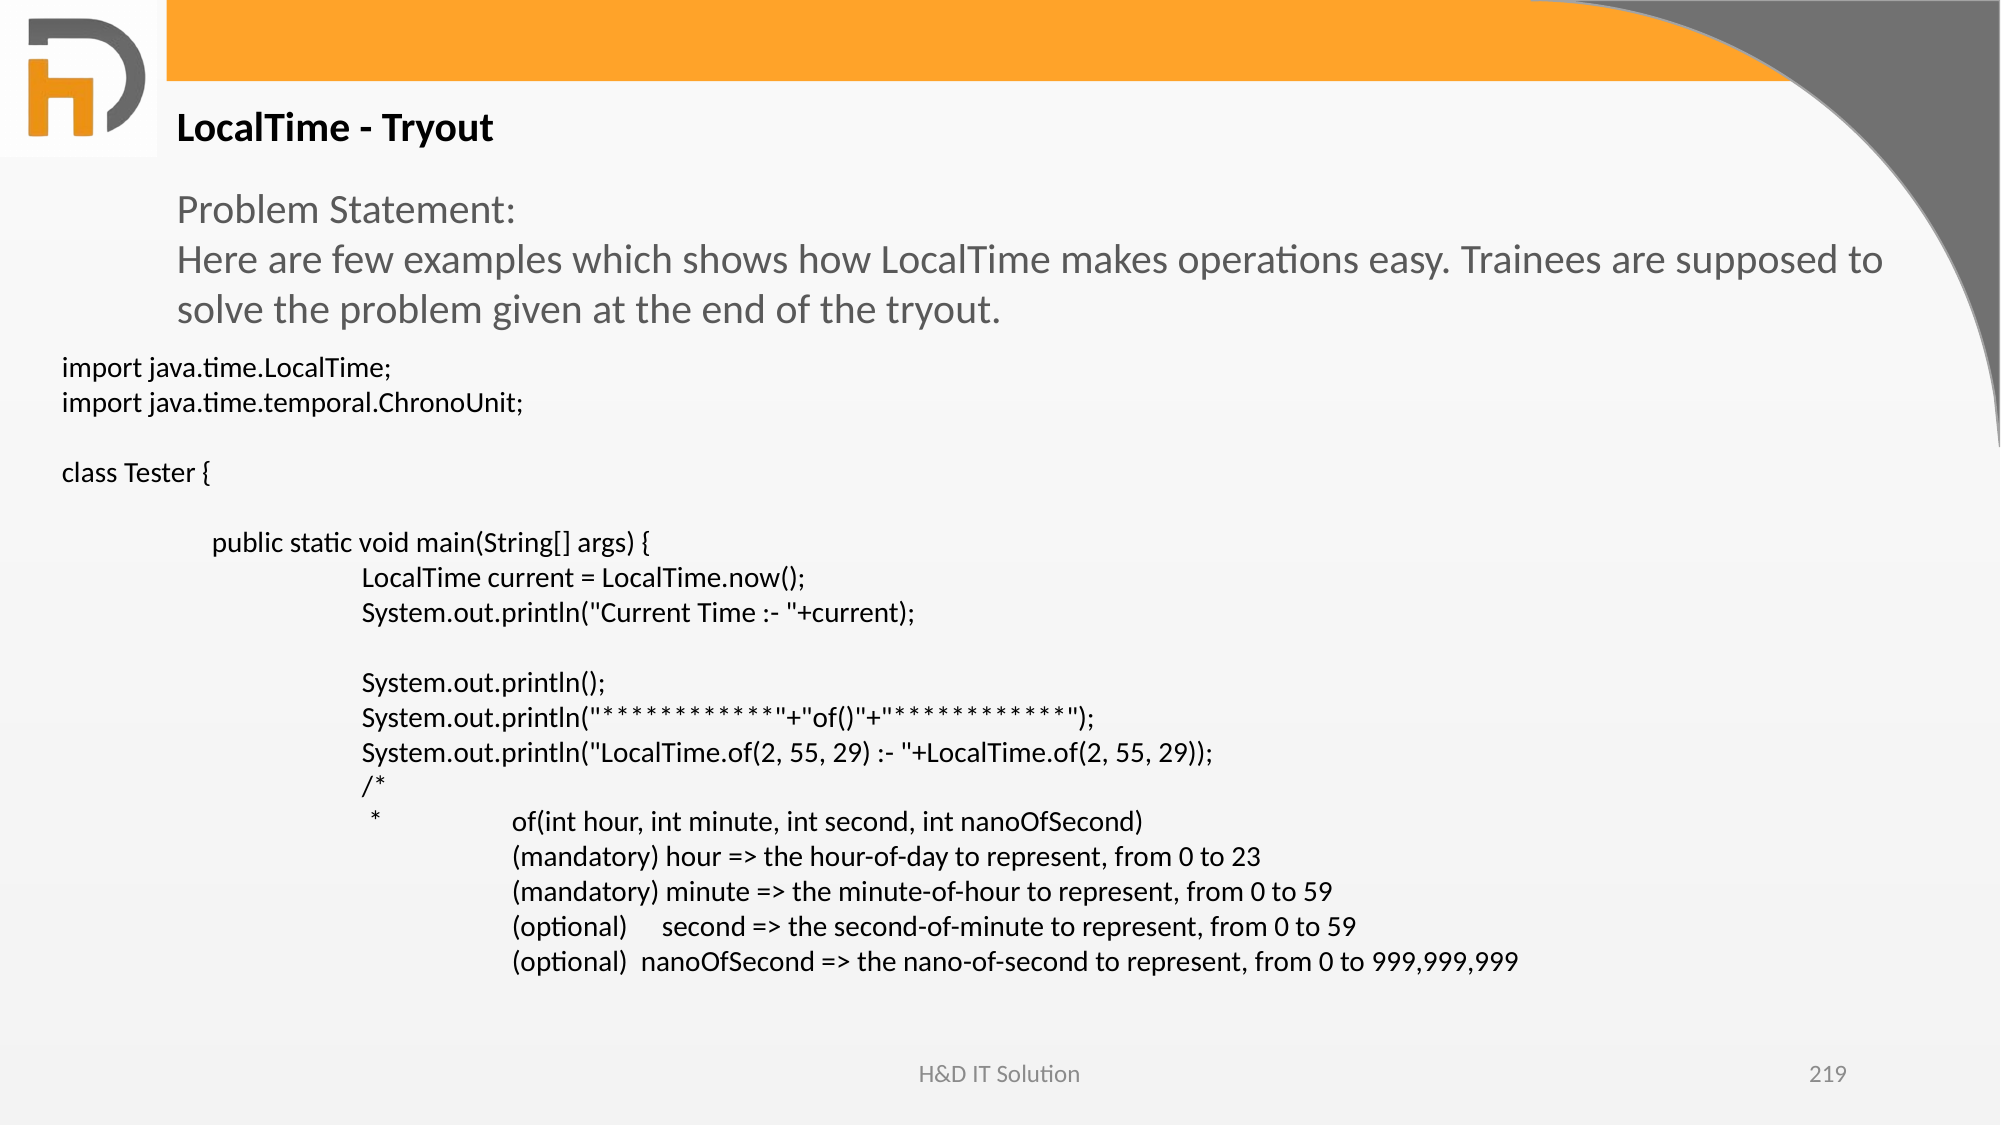

LocalTime - Tryout
Problem Statement:
Here are few examples which shows how LocalTime makes operations easy. Trainees are supposed to solve the problem given at the end of the tryout.
import java.time.LocalTime;
import java.time.temporal.ChronoUnit;

class Tester {

	public static void main(String[] args) {
		LocalTime current = LocalTime.now();
		System.out.println("Current Time :- "+current);

		System.out.println();
		System.out.println("************"+"of()"+"************");
		System.out.println("LocalTime.of(2, 55, 29) :- "+LocalTime.of(2, 55, 29));
		/*
		 * 	of(int hour, int minute, int second, int nanoOfSecond)
			(mandatory) hour => the hour-of-day to represent, from 0 to 23
			(mandatory) minute => the minute-of-hour to represent, from 0 to 59
			(optional) 	second => the second-of-minute to represent, from 0 to 59
			(optional)  nanoOfSecond => the nano-of-second to represent, from 0 to 999,999,999

H&D IT Solution
219